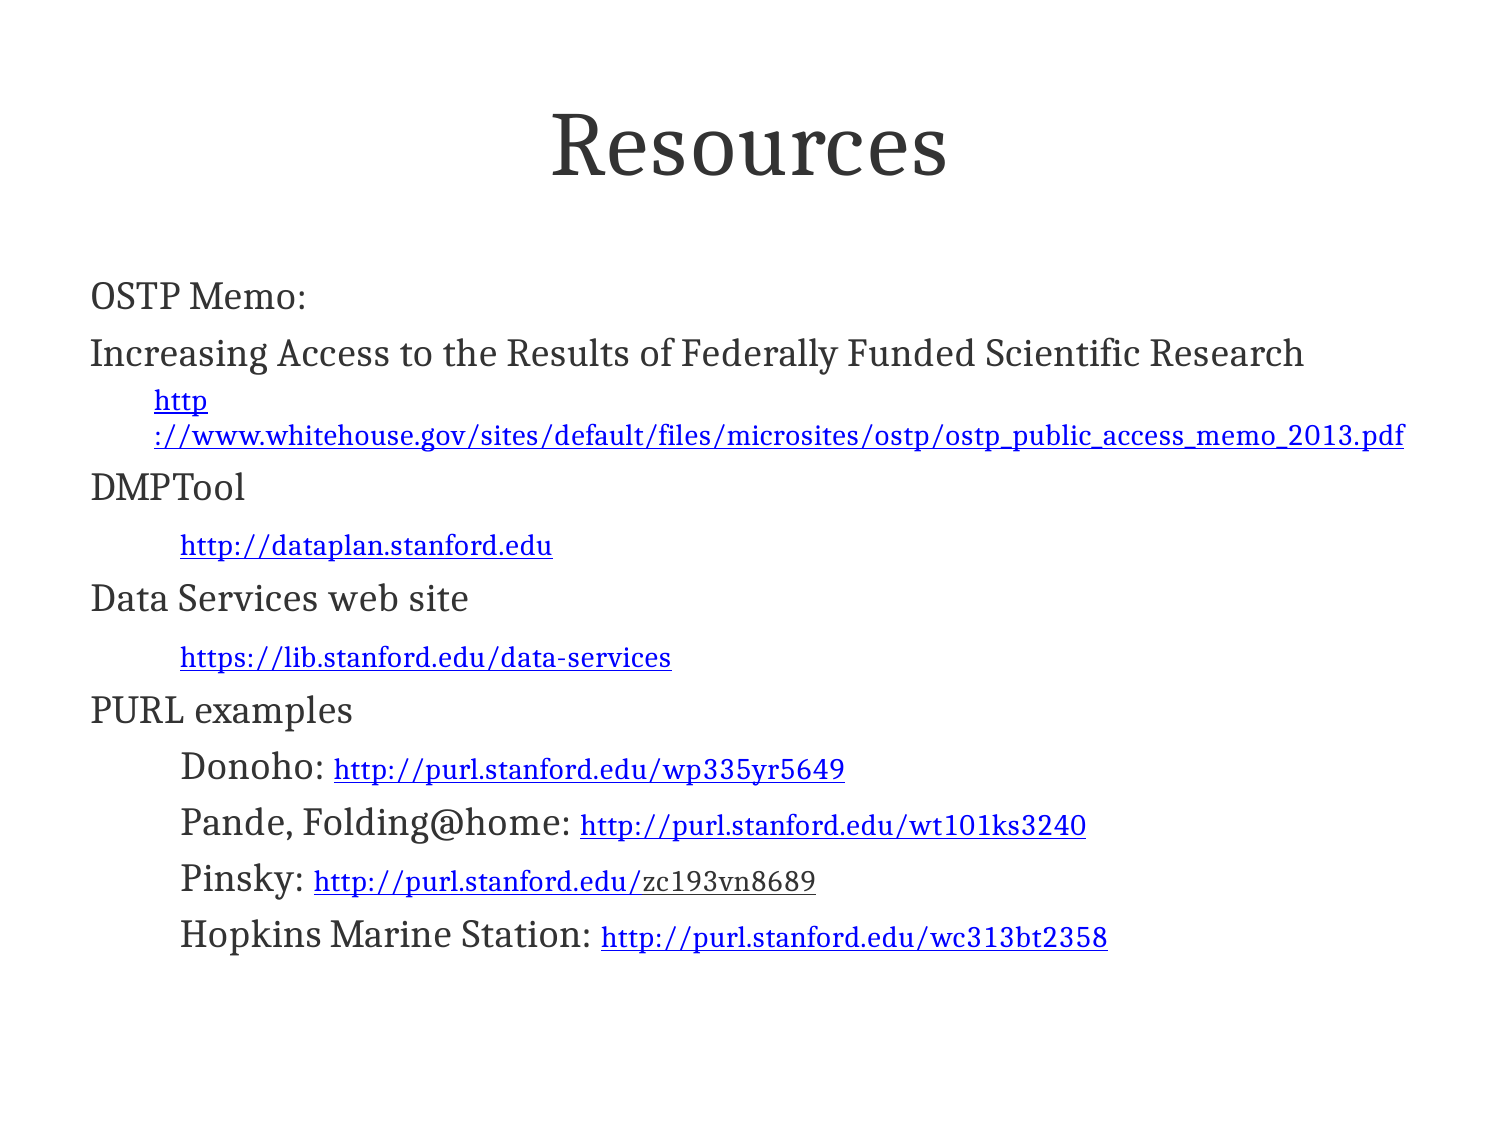

# Resources
OSTP Memo:
Increasing Access to the Results of Federally Funded Scientific Research
http://www.whitehouse.gov/sites/default/files/microsites/ostp/ostp_public_access_memo_2013.pdf
DMPTool
	http://dataplan.stanford.edu
Data Services web site
	https://lib.stanford.edu/data-services
PURL examples
	Donoho: http://purl.stanford.edu/wp335yr5649
	Pande, Folding@home: http://purl.stanford.edu/wt101ks3240
	Pinsky: http://purl.stanford.edu/zc193vn8689
	Hopkins Marine Station: http://purl.stanford.edu/wc313bt2358